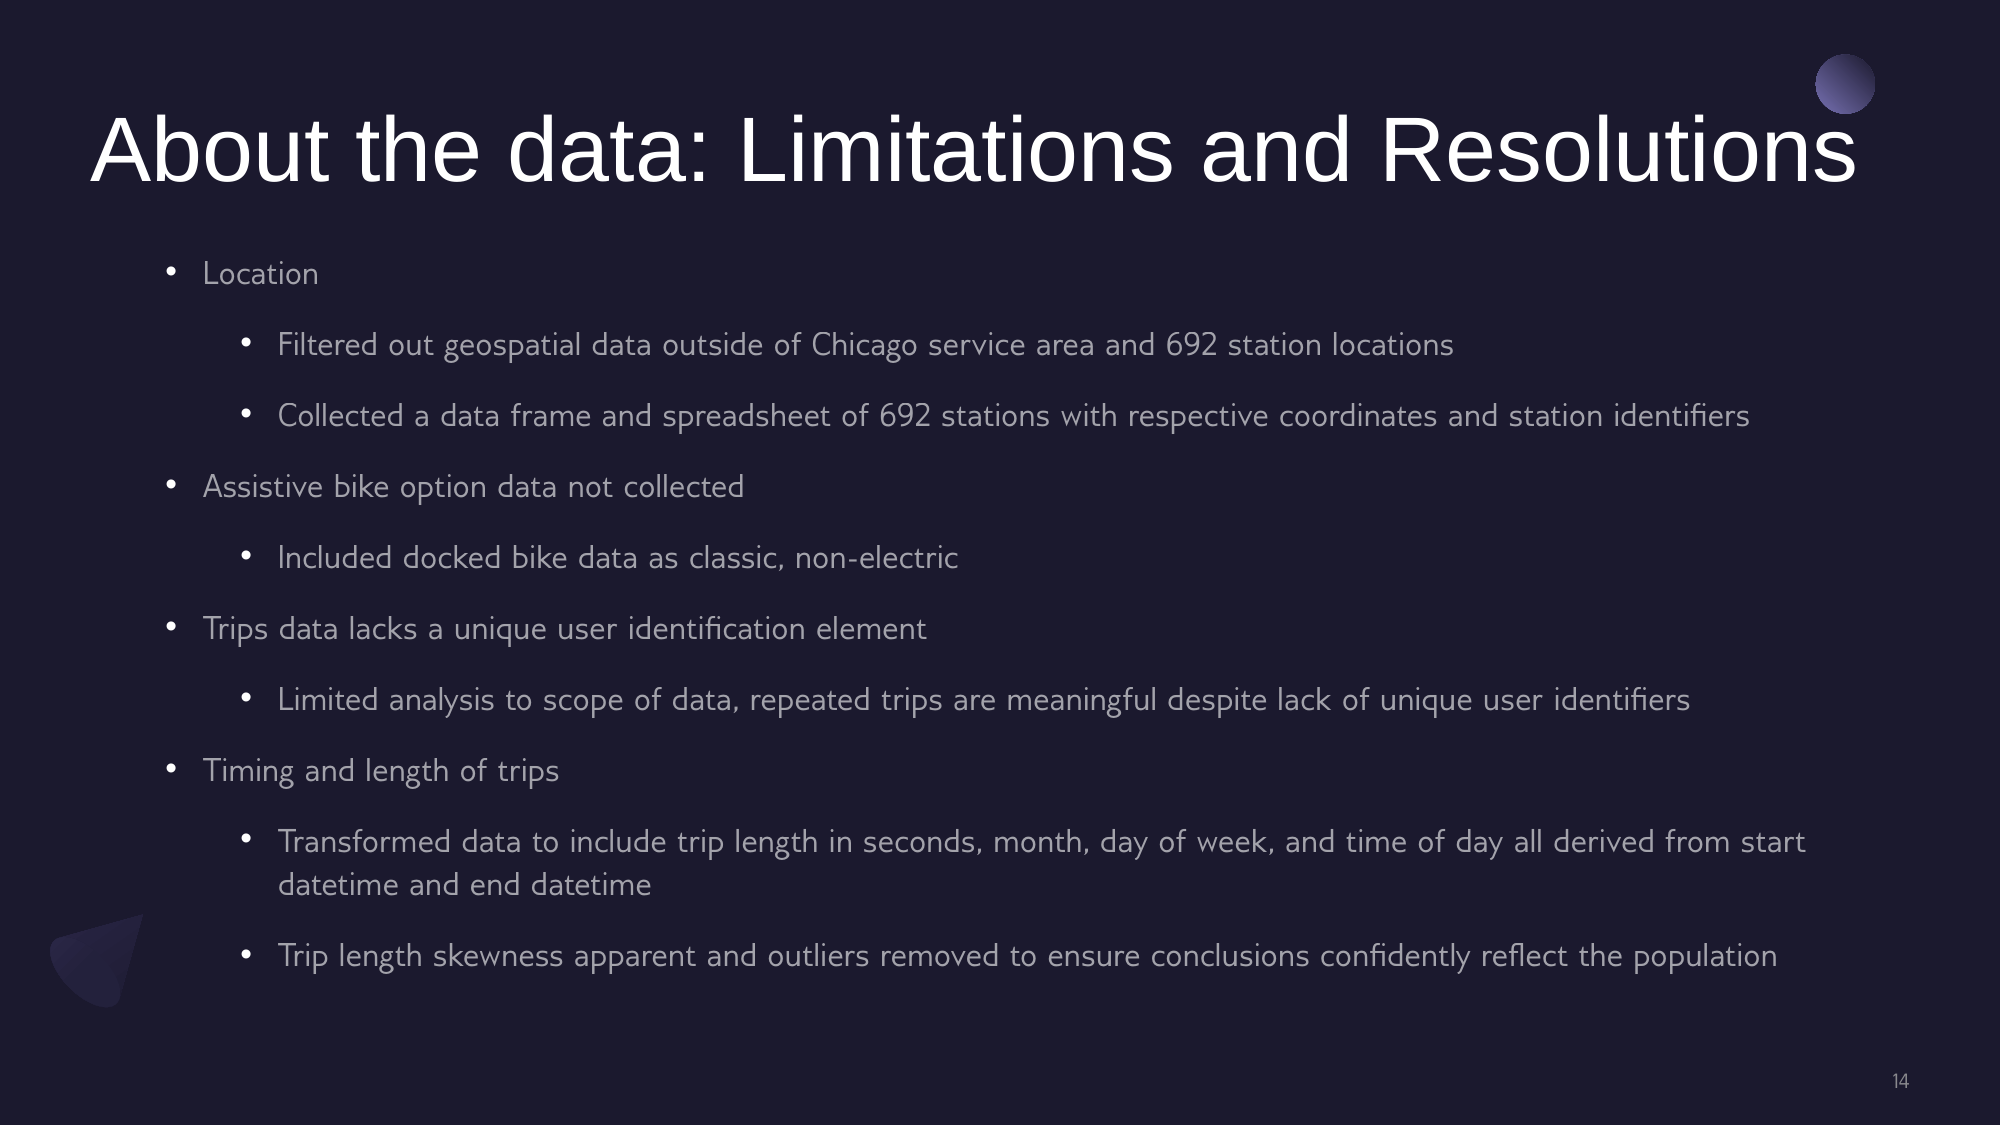

# About the data: Limitations and Resolutions
Location
Filtered out geospatial data outside of Chicago service area and 692 station locations
Collected a data frame and spreadsheet of 692 stations with respective coordinates and station identifiers
Assistive bike option data not collected
Included docked bike data as classic, non-electric
Trips data lacks a unique user identification element
Limited analysis to scope of data, repeated trips are meaningful despite lack of unique user identifiers
Timing and length of trips
Transformed data to include trip length in seconds, month, day of week, and time of day all derived from start datetime and end datetime
Trip length skewness apparent and outliers removed to ensure conclusions confidently reflect the population
14